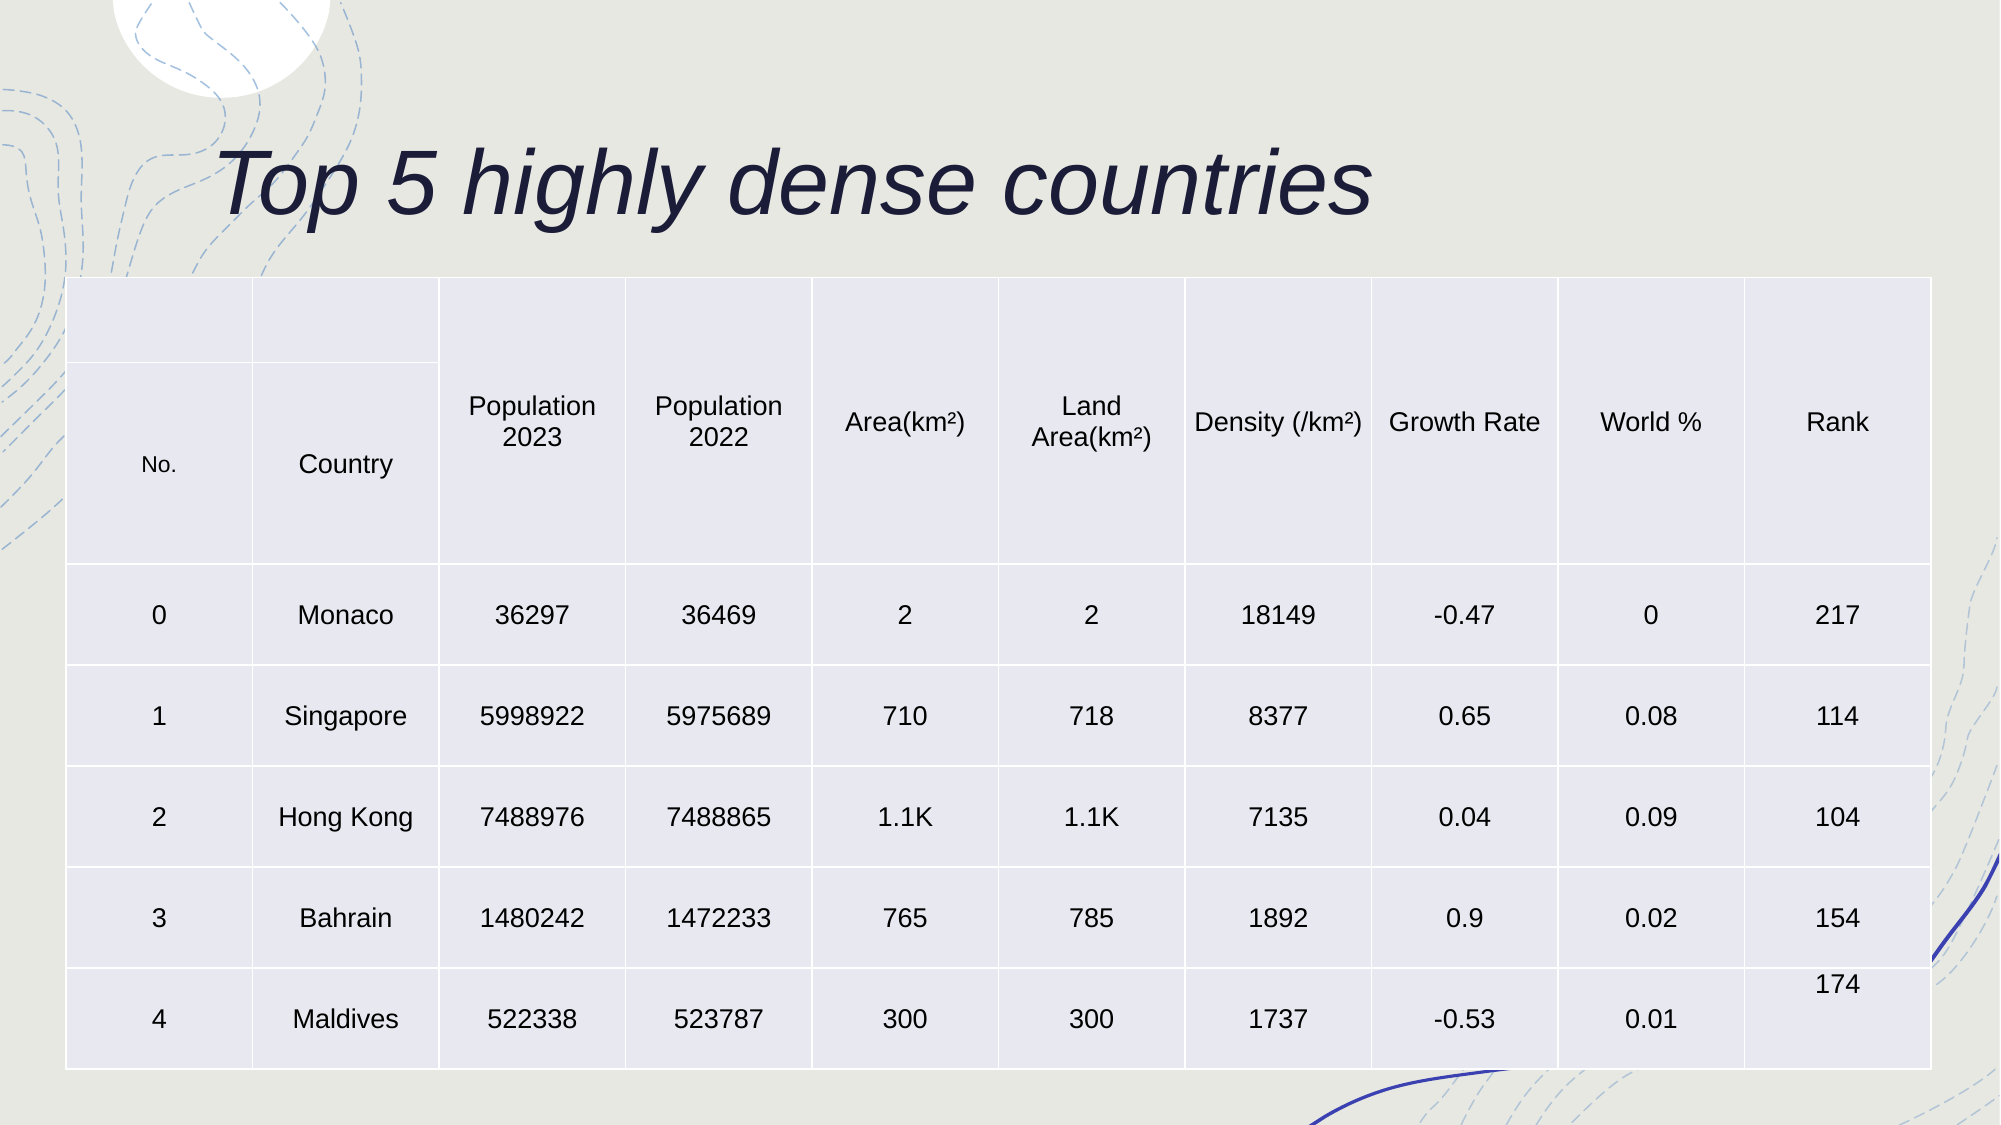

# Top 5 highly dense countries
|  |  | Population 2023 | Population 2022 | Area(km²) | Land Area(km²) | Density (/km²) | Growth Rate | World % | Rank |
| --- | --- | --- | --- | --- | --- | --- | --- | --- | --- |
| No. | Country |  |  |  |  |  |  |  |  |
| 0 | Monaco | 36297 | 36469 | 2 | 2 | 18149 | -0.47 | 0 | 217 |
| 1 | Singapore | 5998922 | 5975689 | 710 | 718 | 8377 | 0.65 | 0.08 | 114 |
| 2 | Hong Kong | 7488976 | 7488865 | 1.1K | 1.1K | 7135 | 0.04 | 0.09 | 104 |
| 3 | Bahrain | 1480242 | 1472233 | 765 | 785 | 1892 | 0.9 | 0.02 | 154 |
| 4 | Maldives | 522338 | 523787 | 300 | 300 | 1737 | -0.53 | 0.01 | 174 |